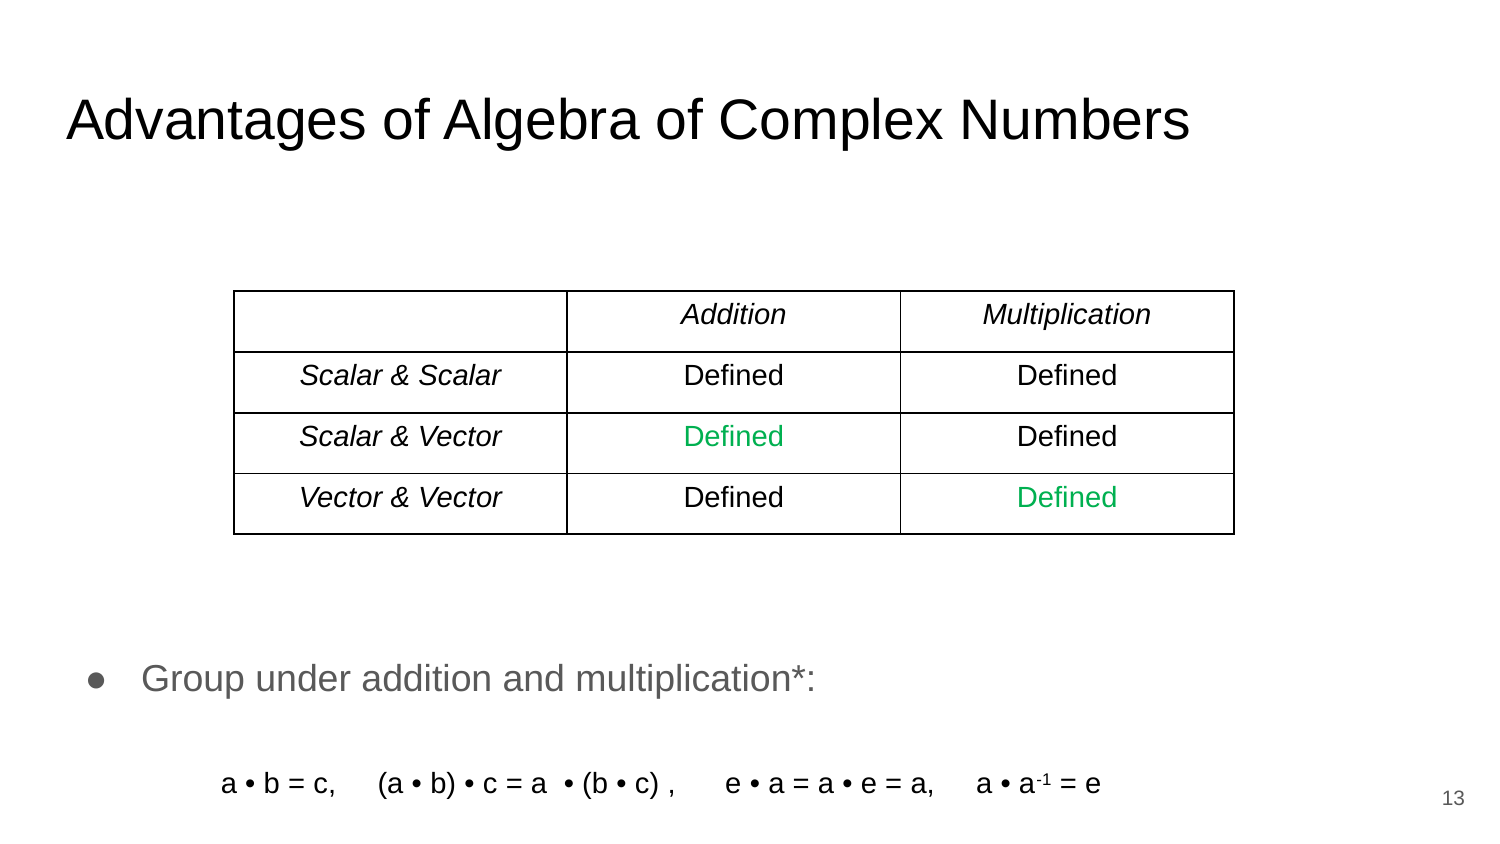

# Advantages of Algebra of Complex Numbers
|  | Addition | Multiplication |
| --- | --- | --- |
| Scalar & Scalar | Defined | Defined |
| Scalar & Vector | Defined | Defined |
| Vector & Vector | Defined | Defined |

Group under addition and multiplication*:
a • b = c,     (a • b) • c = a  • (b • c) ,      e • a = a • e = a,     a • a-1 = e
13